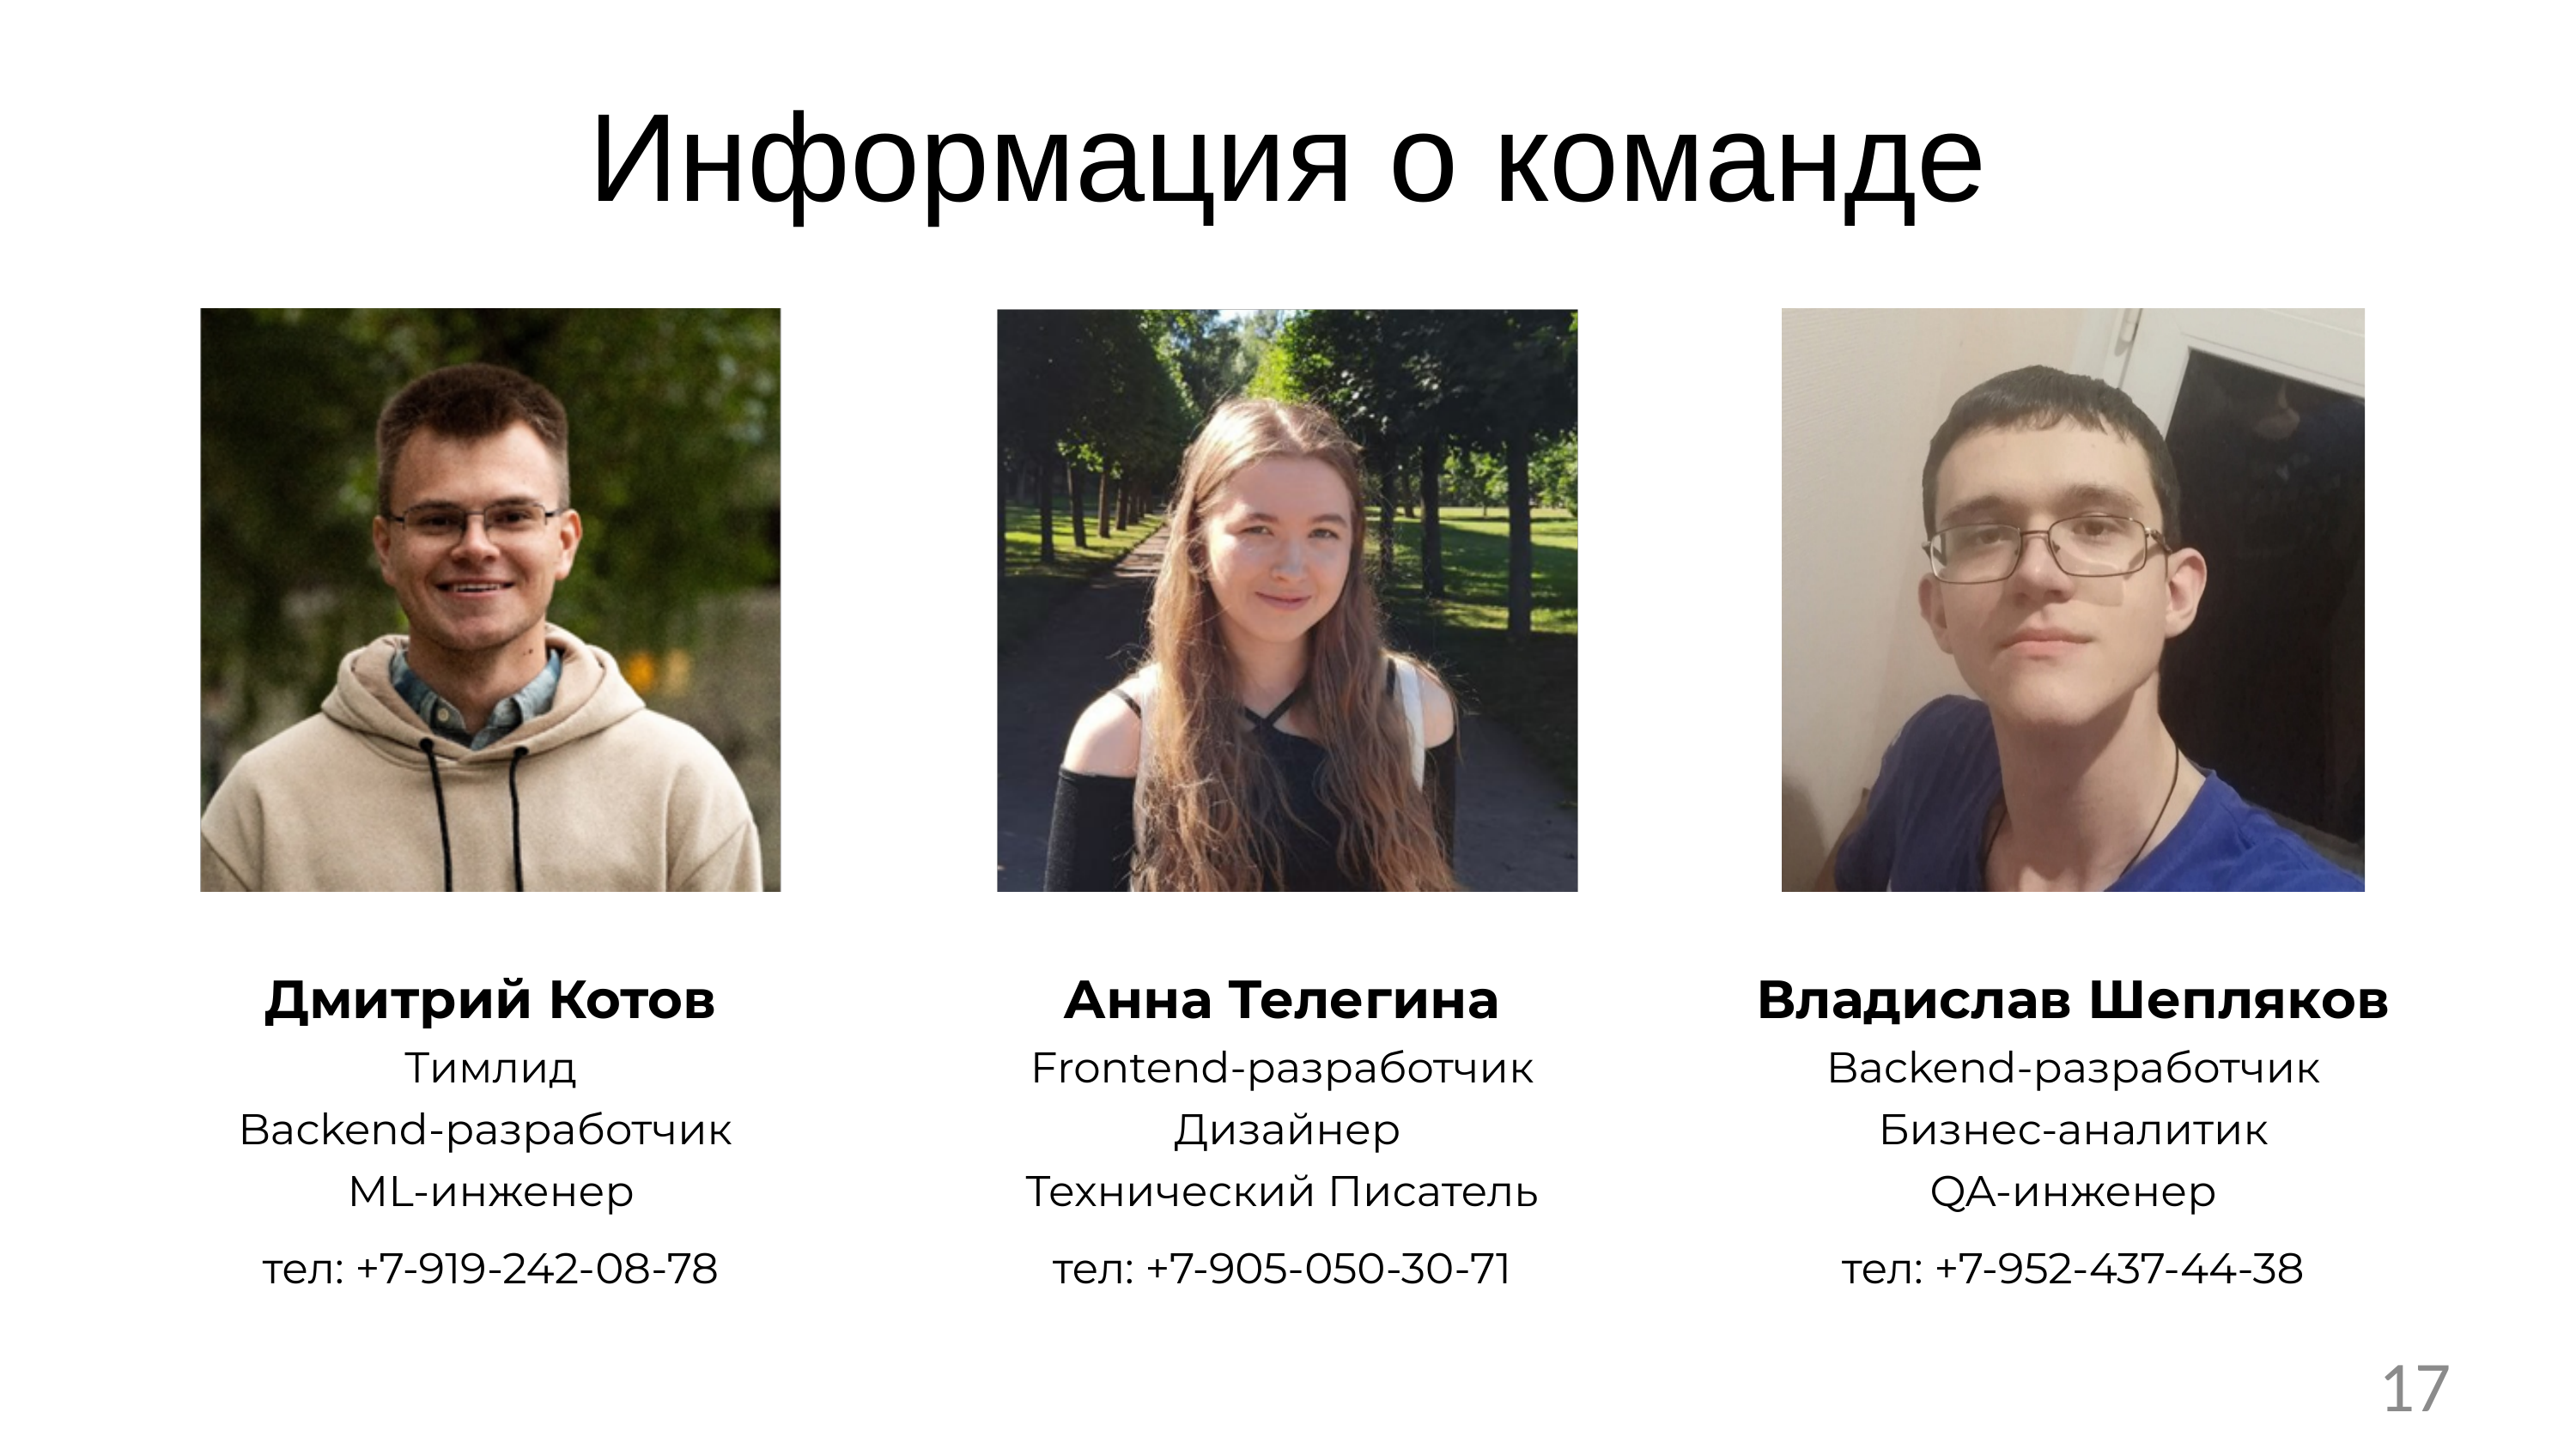

Информация о команде

Дмитрий Котов
Тимлид
Backend-разработчик
ML-инженер
тел: +7-919-242-08-78
Анна Телегина
Frontend-разработчик
 Дизайнер
Технический Писатель
тел: +7-905-050-30-71
Владислав Шепляков
Backend-разработчик
Бизнес-аналитик
QA-инженер
тел: +7-952-437-44-38
17